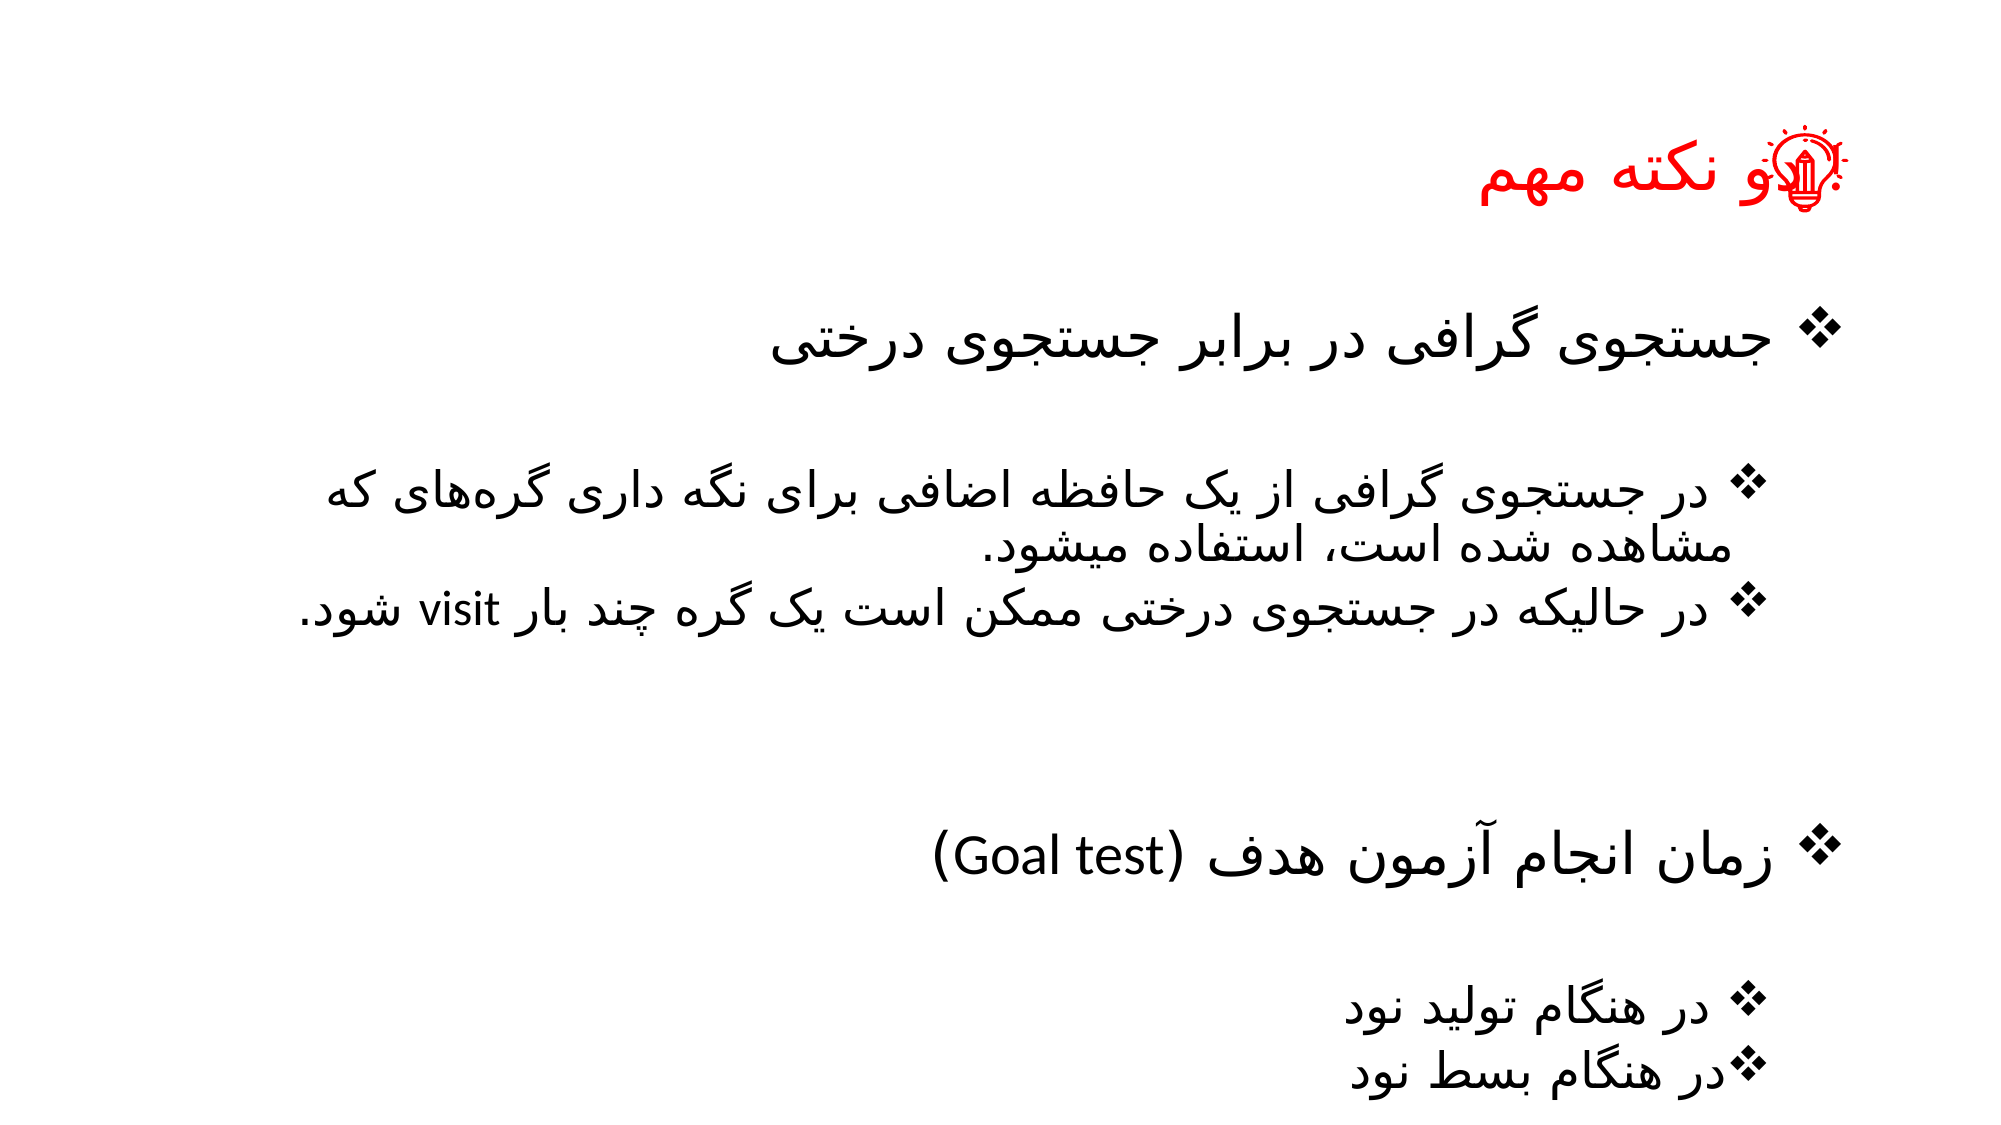

# دو نکته مهم !

 جستجوی گرافی در برابر جستجوی درختی

 در جستجوی گرافی از یک حافظه اضافی برای نگه داری گره‌های که مشاهده شده است، استفاده میشود.
 در حالیکه در جستجوی درختی ممکن است یک گره چند بار visit شود.

 زمان انجام آزمون هدف (Goal test)

 در هنگام تولید نود
در هنگام بسط نود